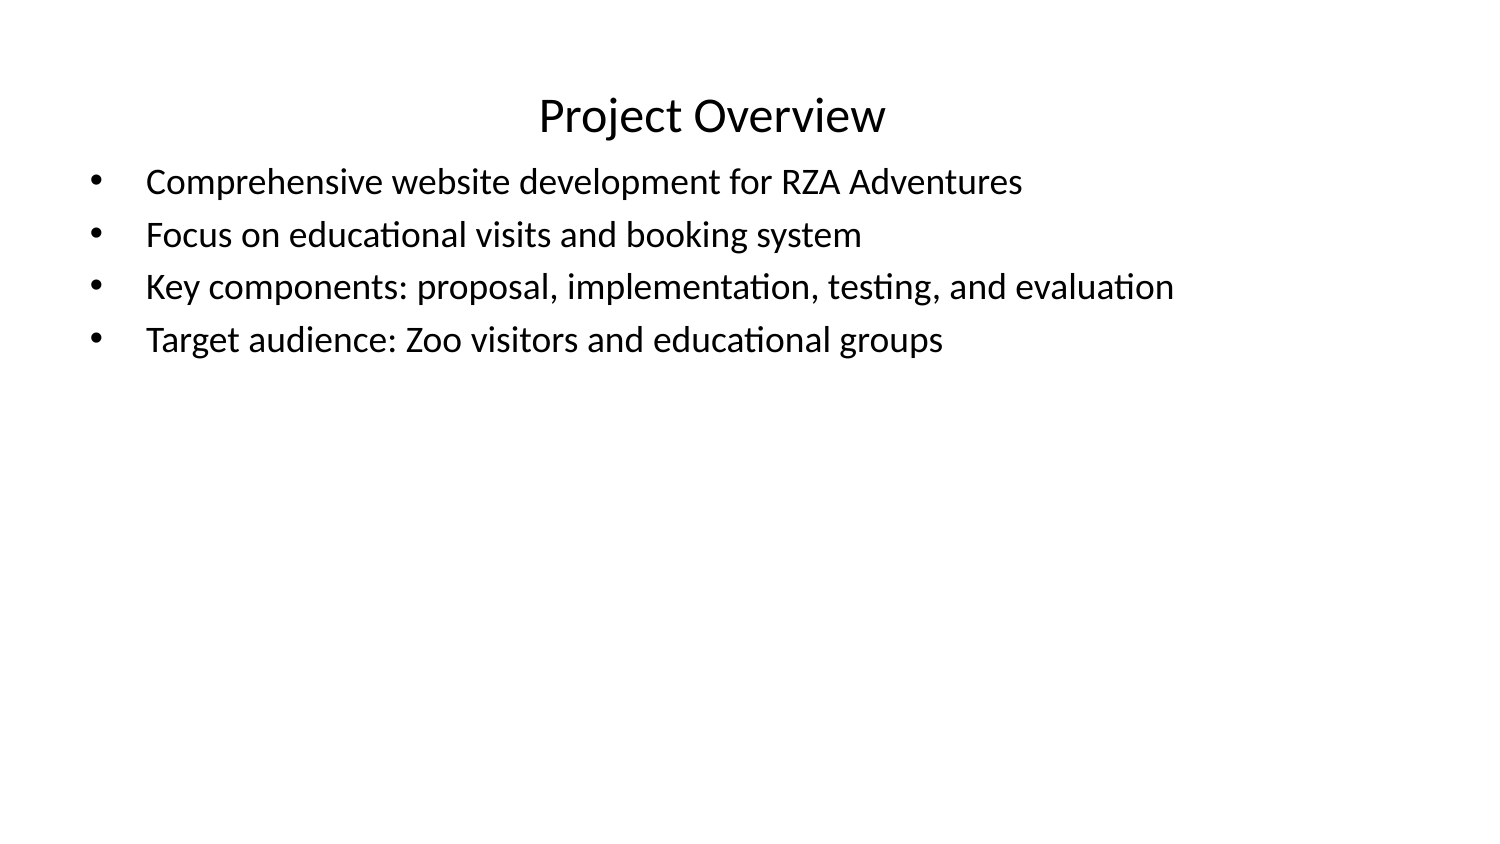

Project Overview
Comprehensive website development for RZA Adventures
Focus on educational visits and booking system
Key components: proposal, implementation, testing, and evaluation
Target audience: Zoo visitors and educational groups